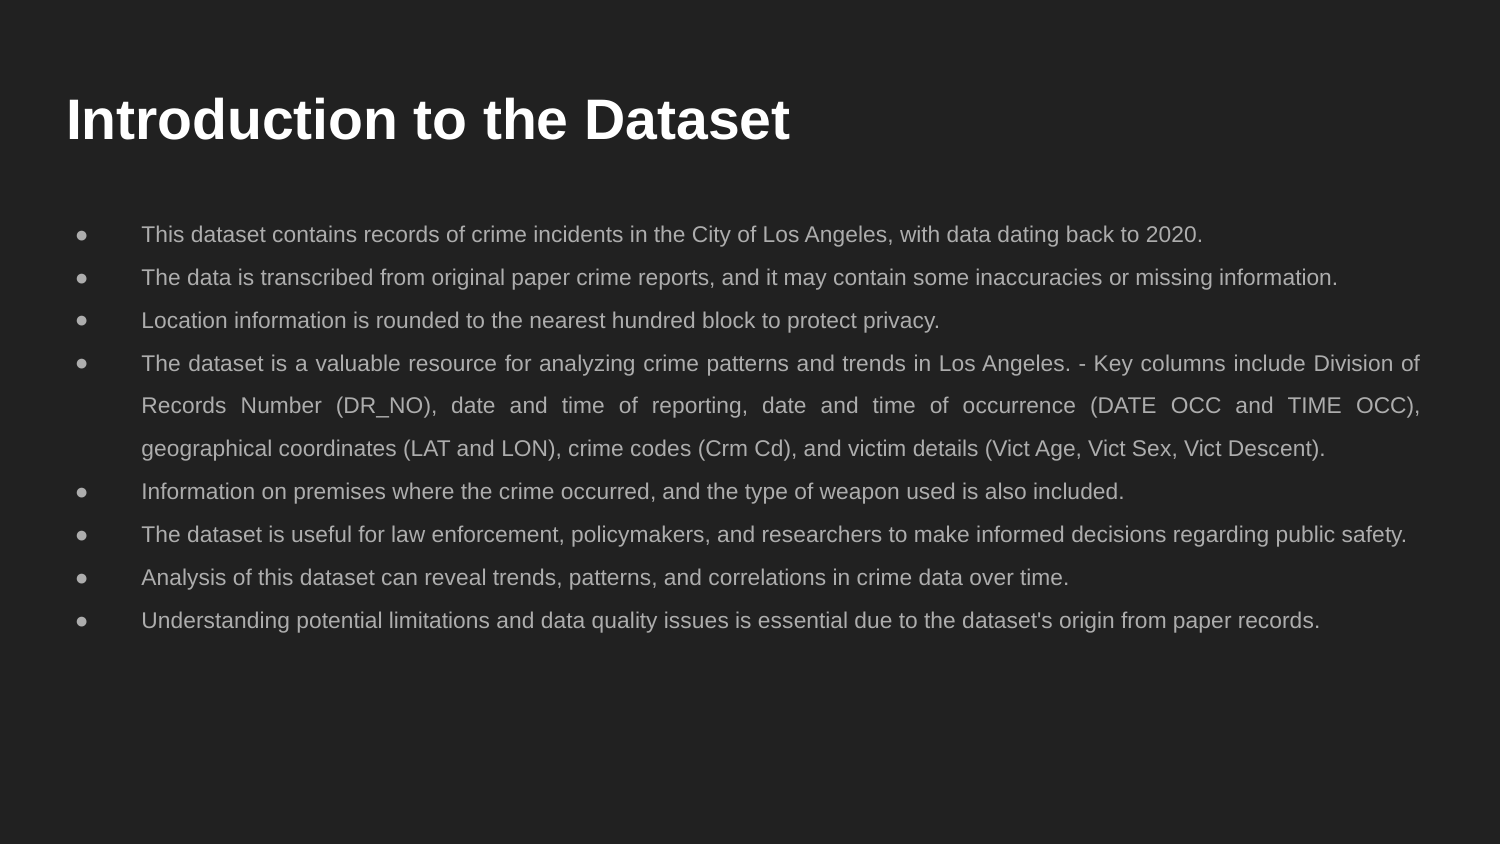

# Introduction to the Dataset
This dataset contains records of crime incidents in the City of Los Angeles, with data dating back to 2020.
The data is transcribed from original paper crime reports, and it may contain some inaccuracies or missing information.
Location information is rounded to the nearest hundred block to protect privacy.
The dataset is a valuable resource for analyzing crime patterns and trends in Los Angeles. - Key columns include Division of Records Number (DR_NO), date and time of reporting, date and time of occurrence (DATE OCC and TIME OCC), geographical coordinates (LAT and LON), crime codes (Crm Cd), and victim details (Vict Age, Vict Sex, Vict Descent).
Information on premises where the crime occurred, and the type of weapon used is also included.
The dataset is useful for law enforcement, policymakers, and researchers to make informed decisions regarding public safety.
Analysis of this dataset can reveal trends, patterns, and correlations in crime data over time.
Understanding potential limitations and data quality issues is essential due to the dataset's origin from paper records.